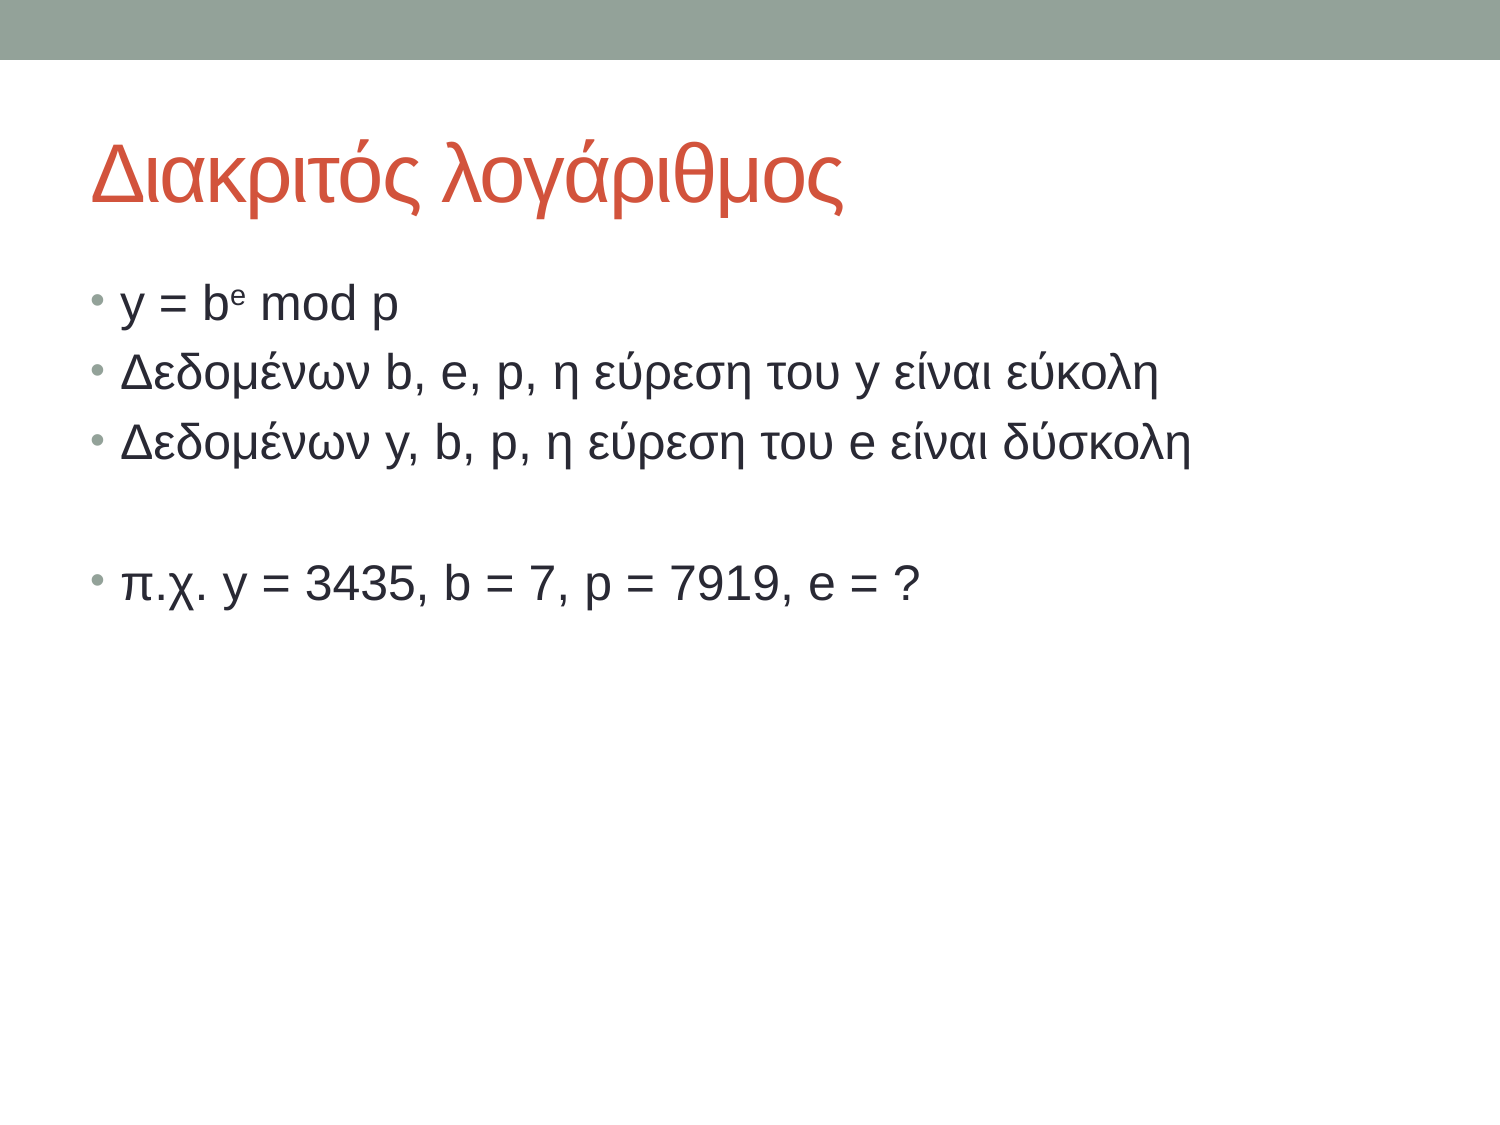

# Διακριτός λογάριθμος
y = be mod p
Δεδομένων b, e, p, η εύρεση του y είναι εύκολη
Δεδομένων y, b, p, η εύρεση του e είναι δύσκολη

π.χ. y = 3435, b = 7, p = 7919, e = ?